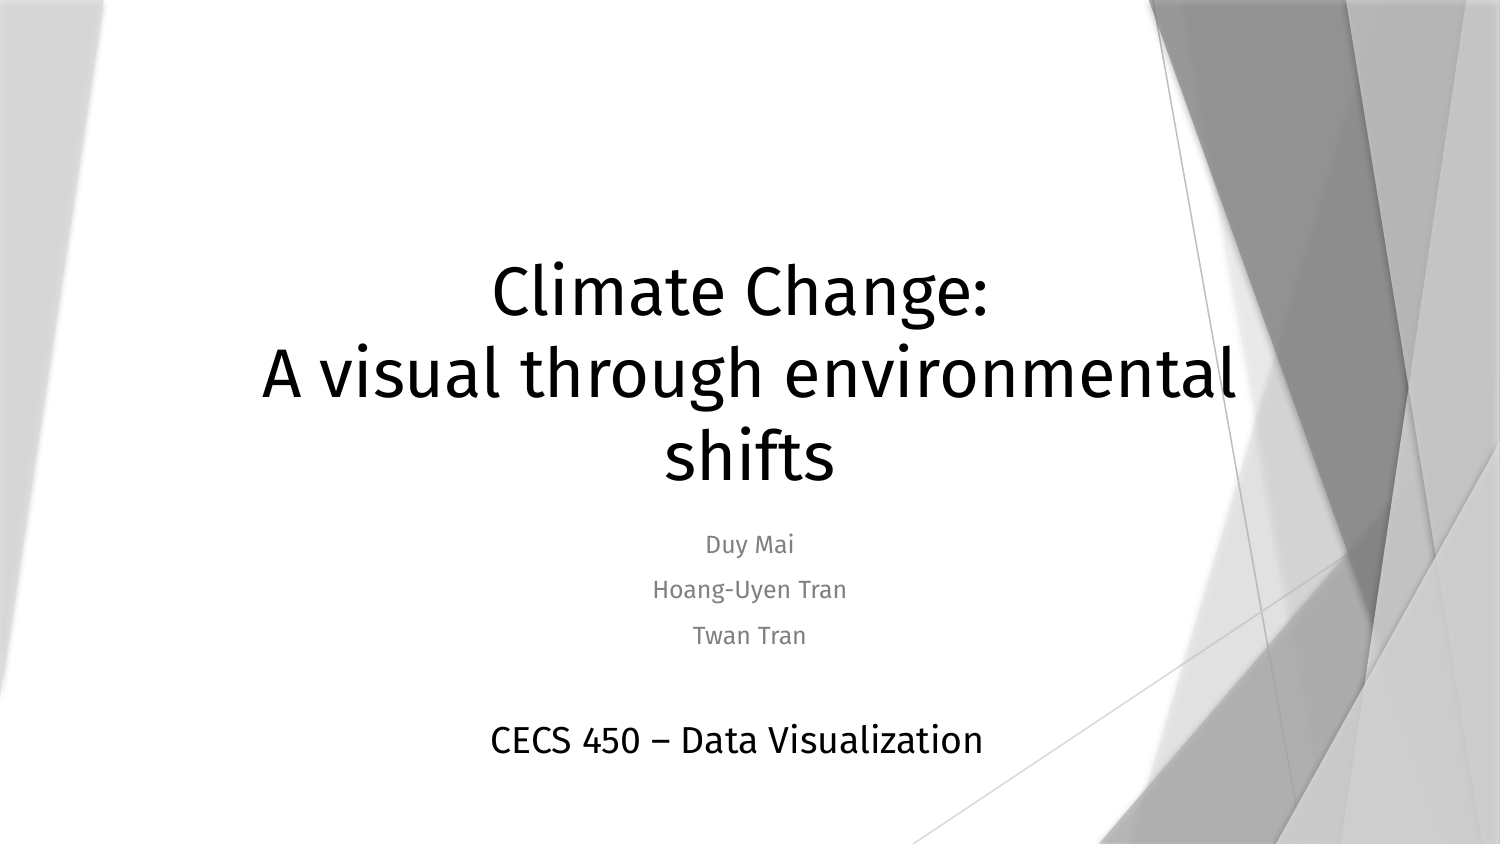

# Climate Change: A visual through environmental shifts
Duy Mai
Hoang-Uyen Tran
Twan Tran
CECS 450 – Data Visualization